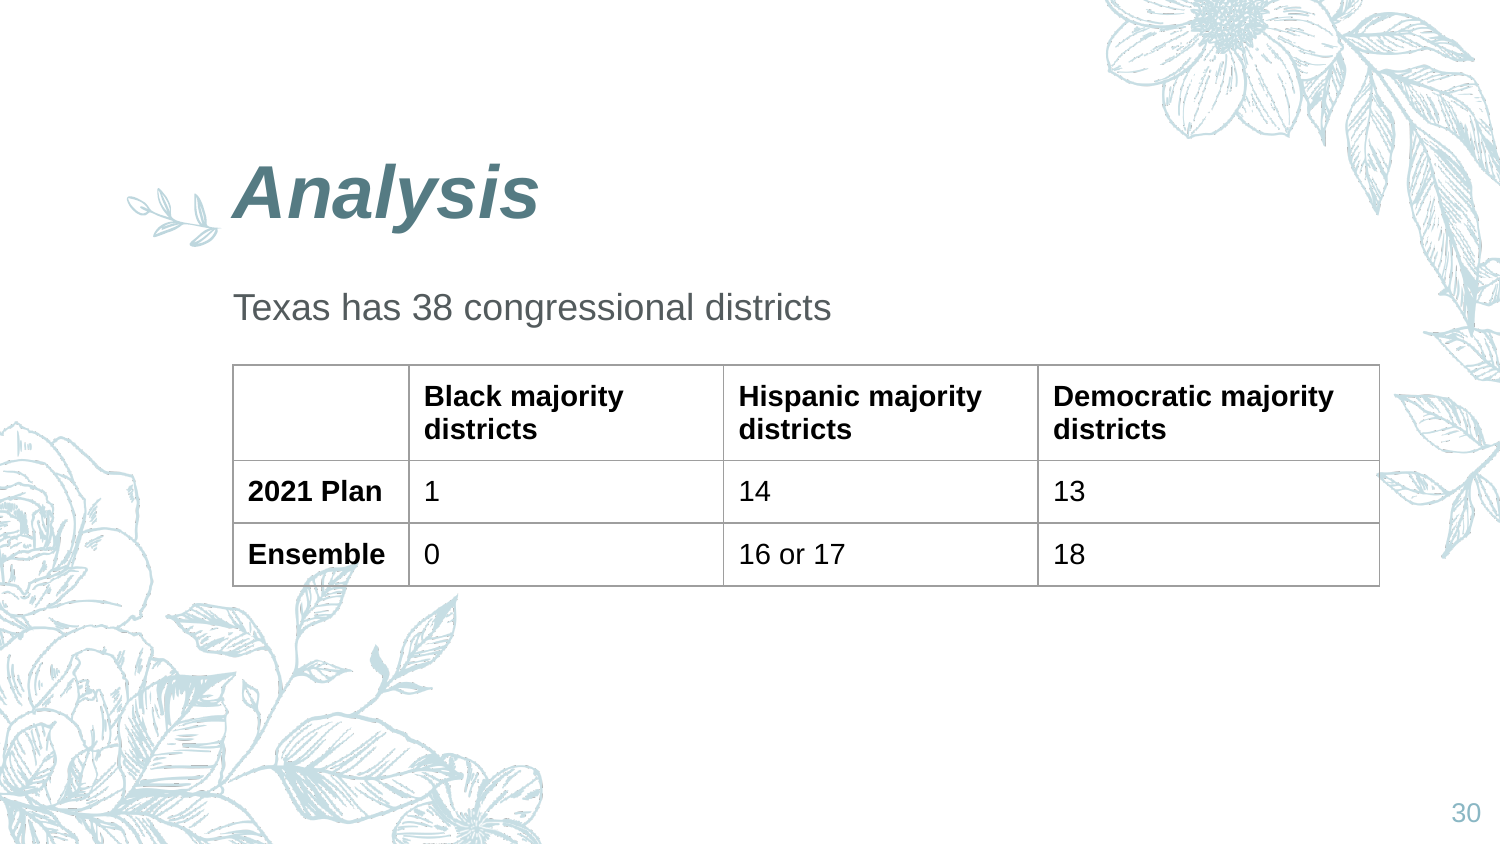

# Analysis
Texas has 38 congressional districts
|  | Black majority districts | Hispanic majority districts | Democratic majority districts |
| --- | --- | --- | --- |
| 2021 Plan | 1 | 14 | 13 |
| Ensemble | 0 | 16 or 17 | 18 |
30